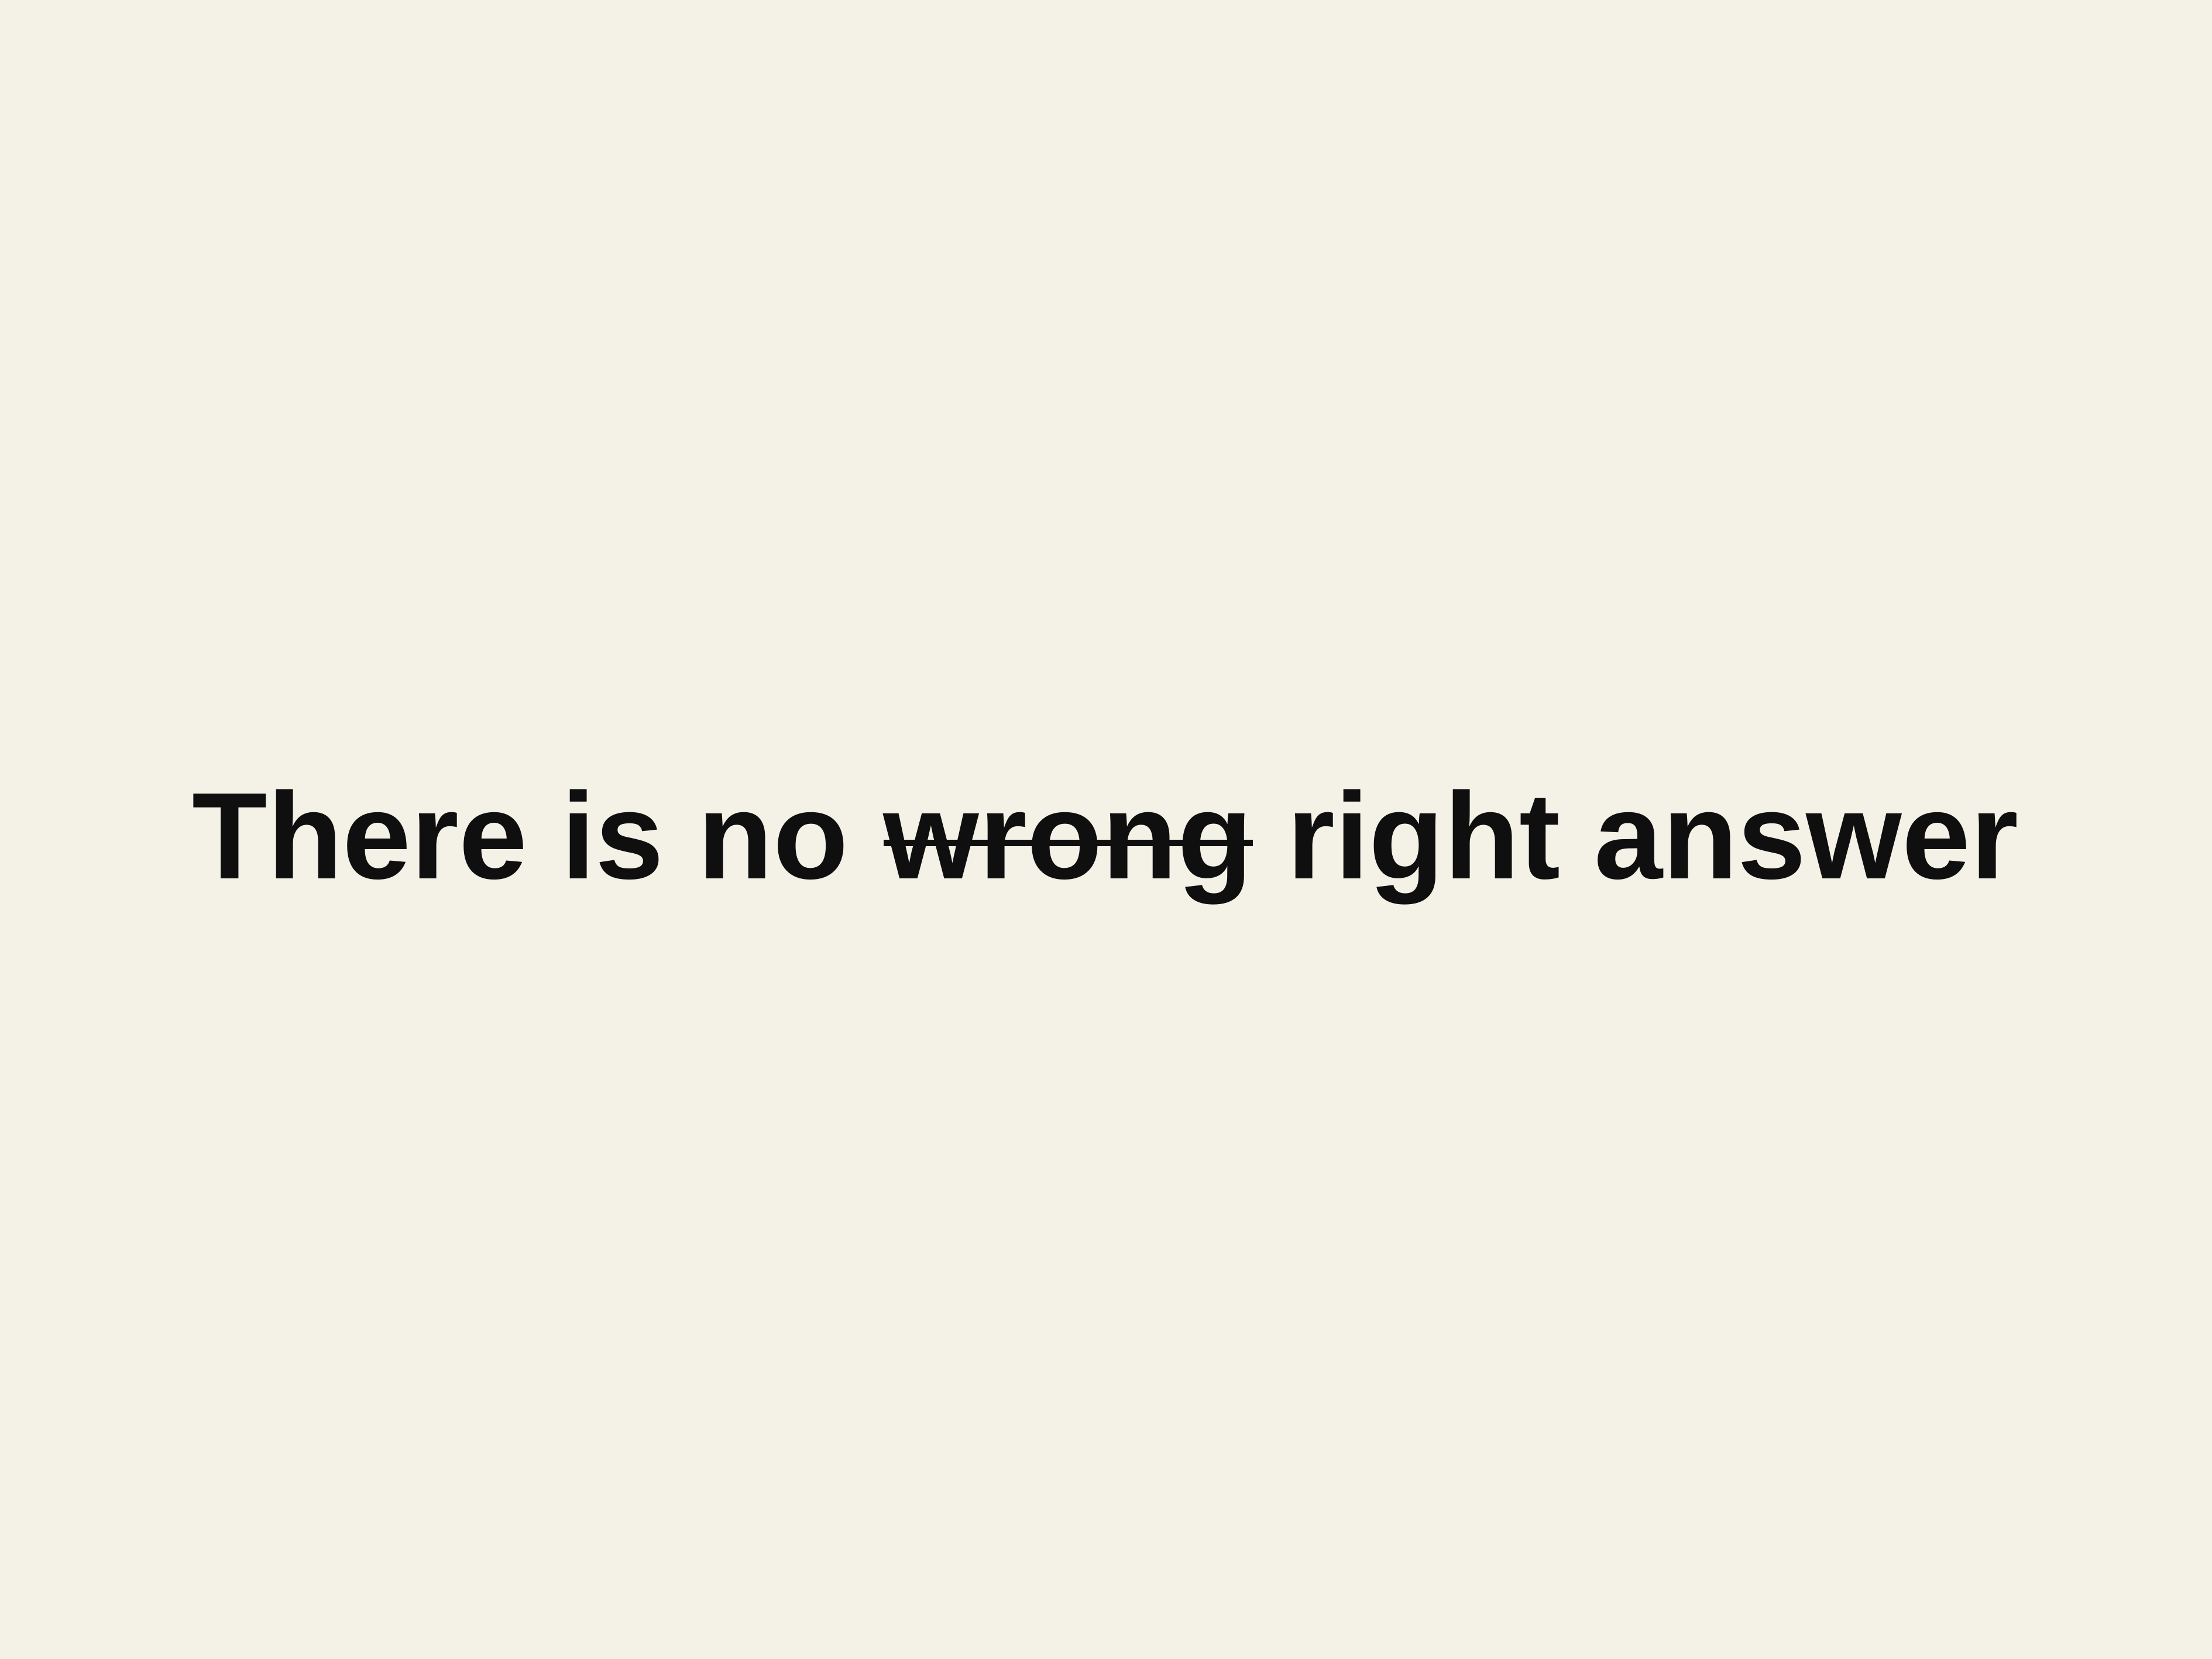

# There is no wrong right answer